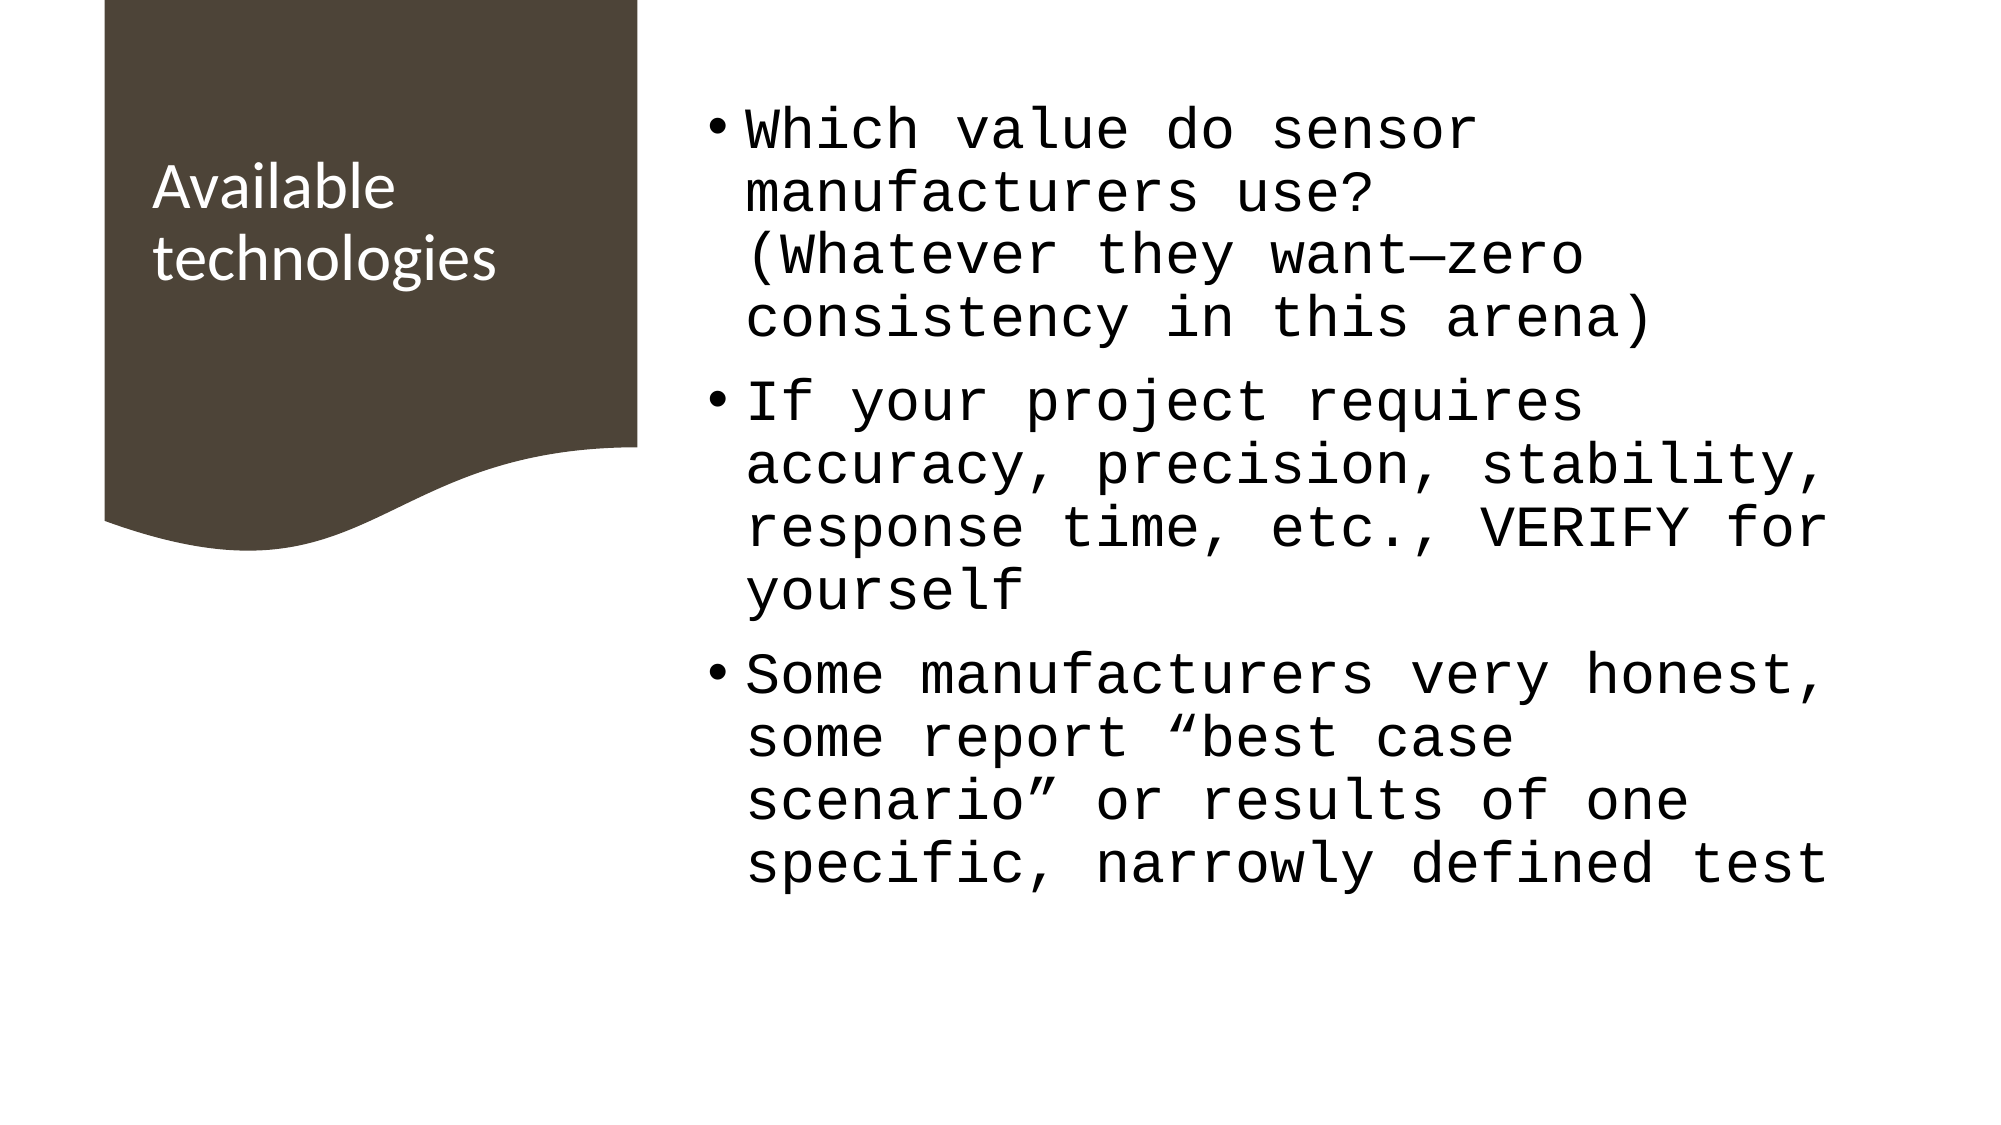

# Available technologies
Which value do sensor manufacturers use?
(Whatever they want—zero consistency in this arena)
If your project requires accuracy, precision, stability, response time, etc., VERIFY for yourself
Some manufacturers very honest, some report “best case scenario” or results of one specific, narrowly defined test